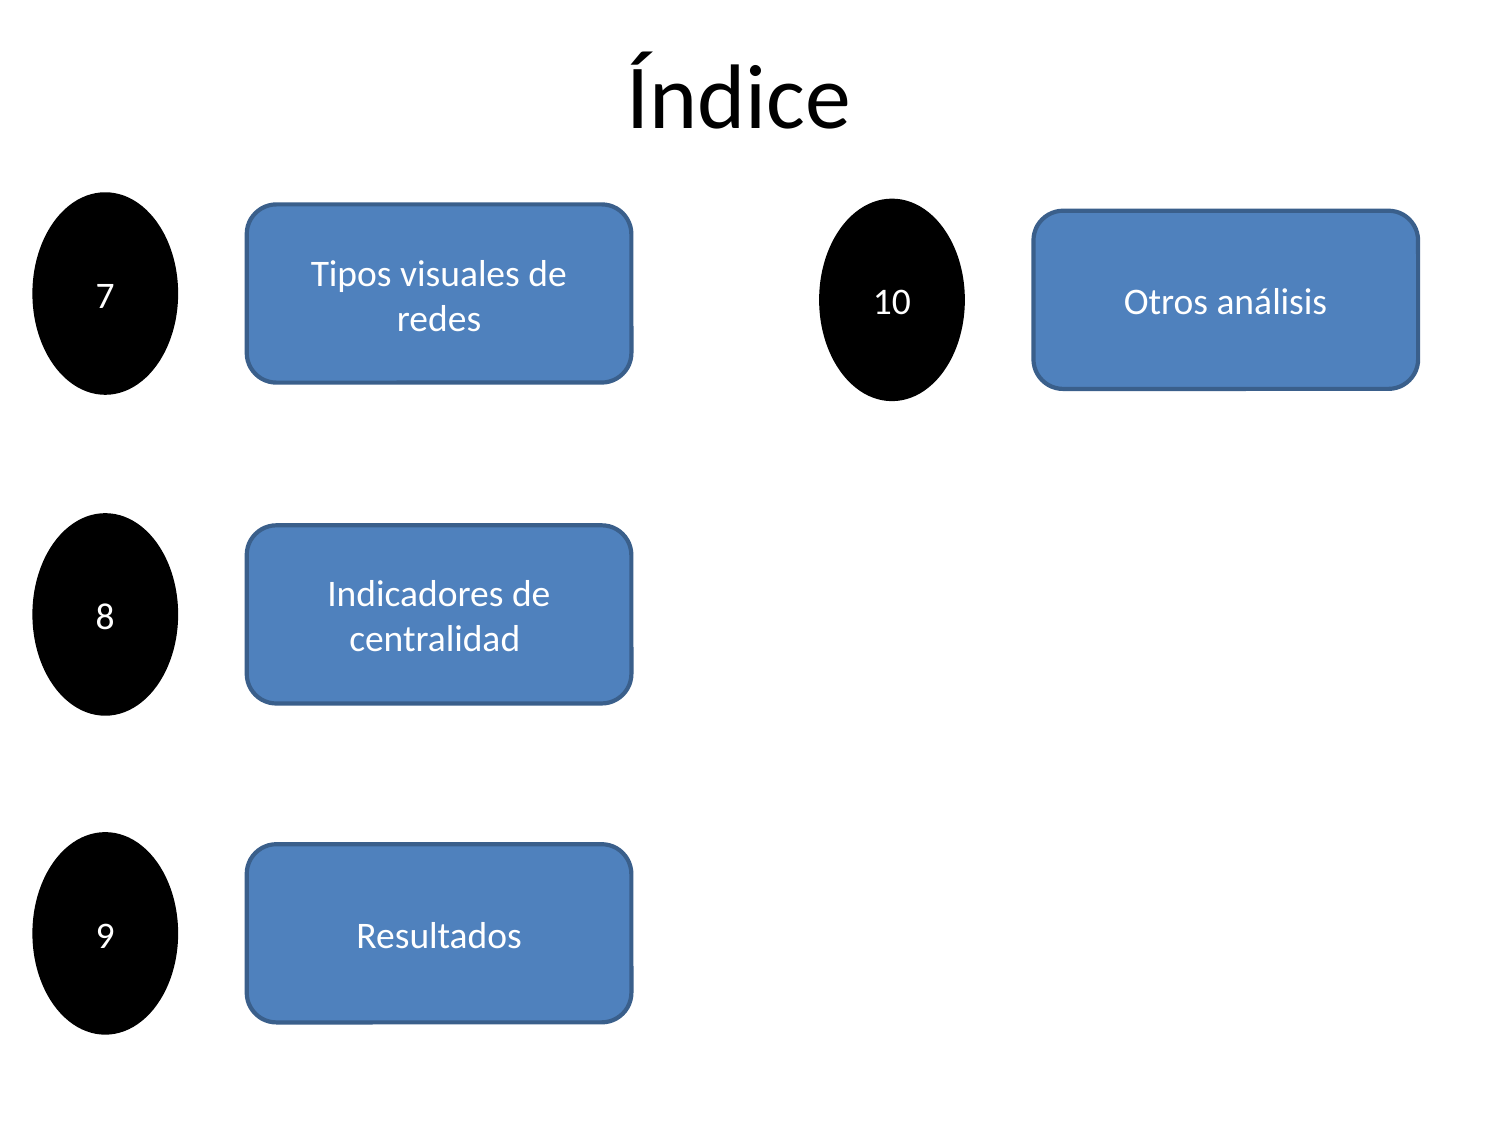

# Índice
7
10
Tipos visuales de redes
Otros análisis
8
Indicadores de centralidad
9
Resultados